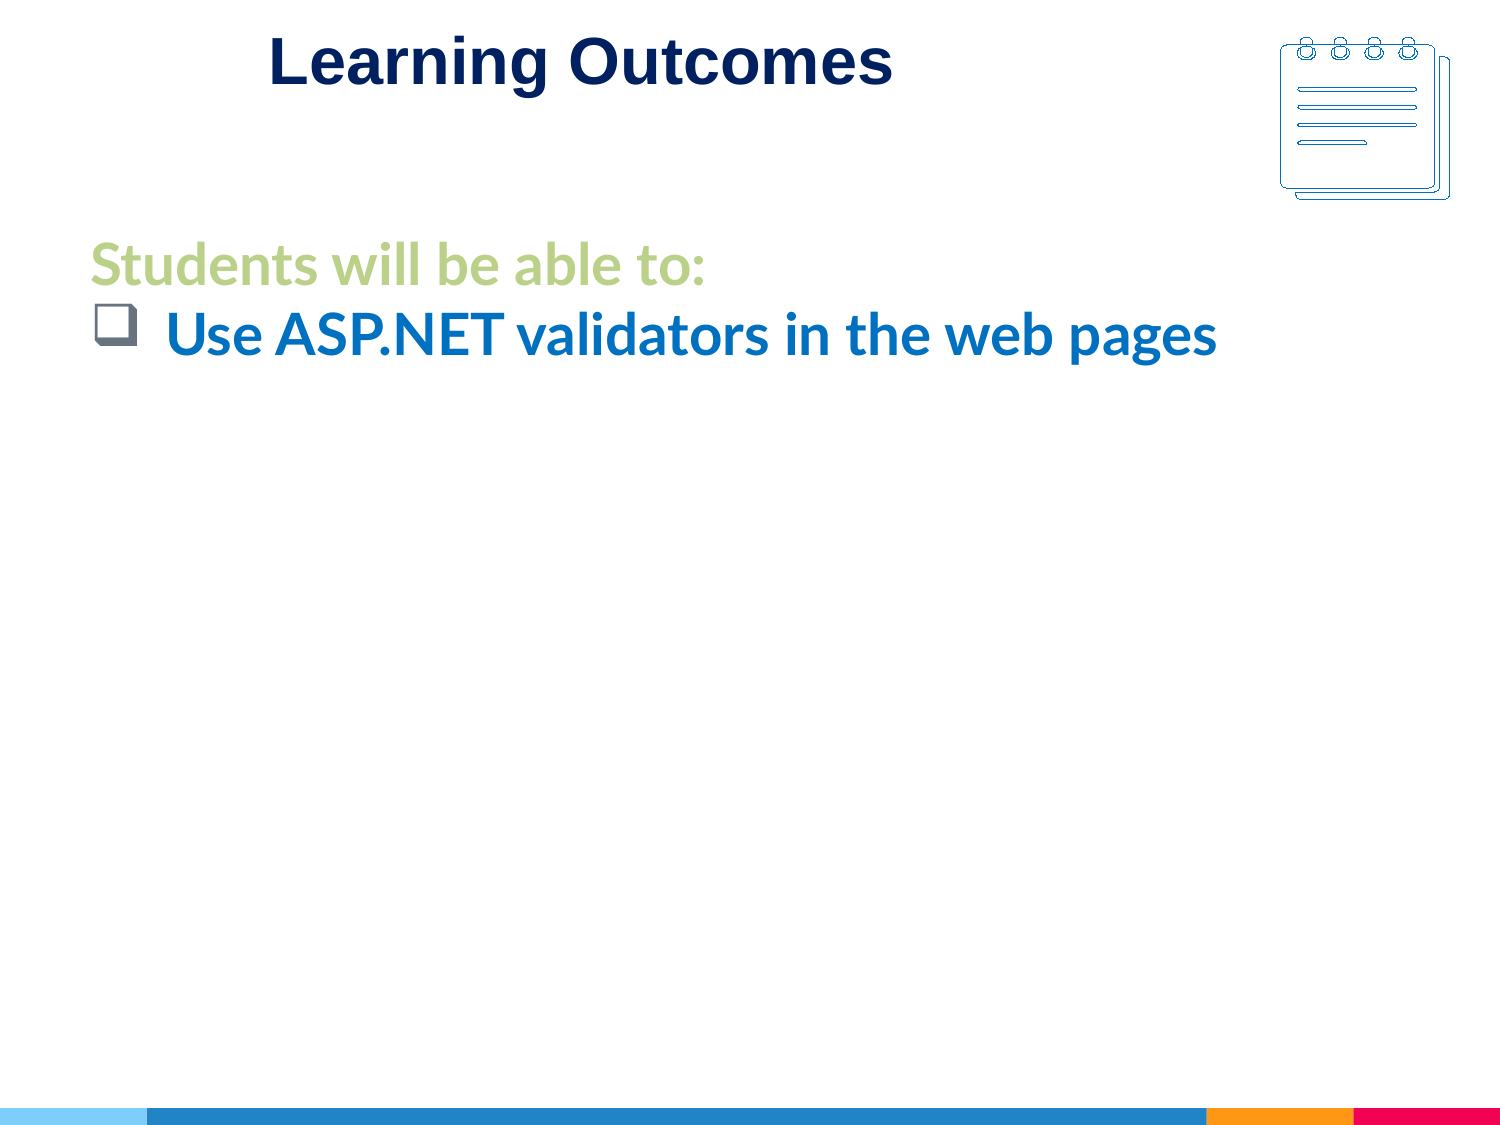

# Learning Outcomes

Students will be able to:
Use ASP.NET validators in the web pages